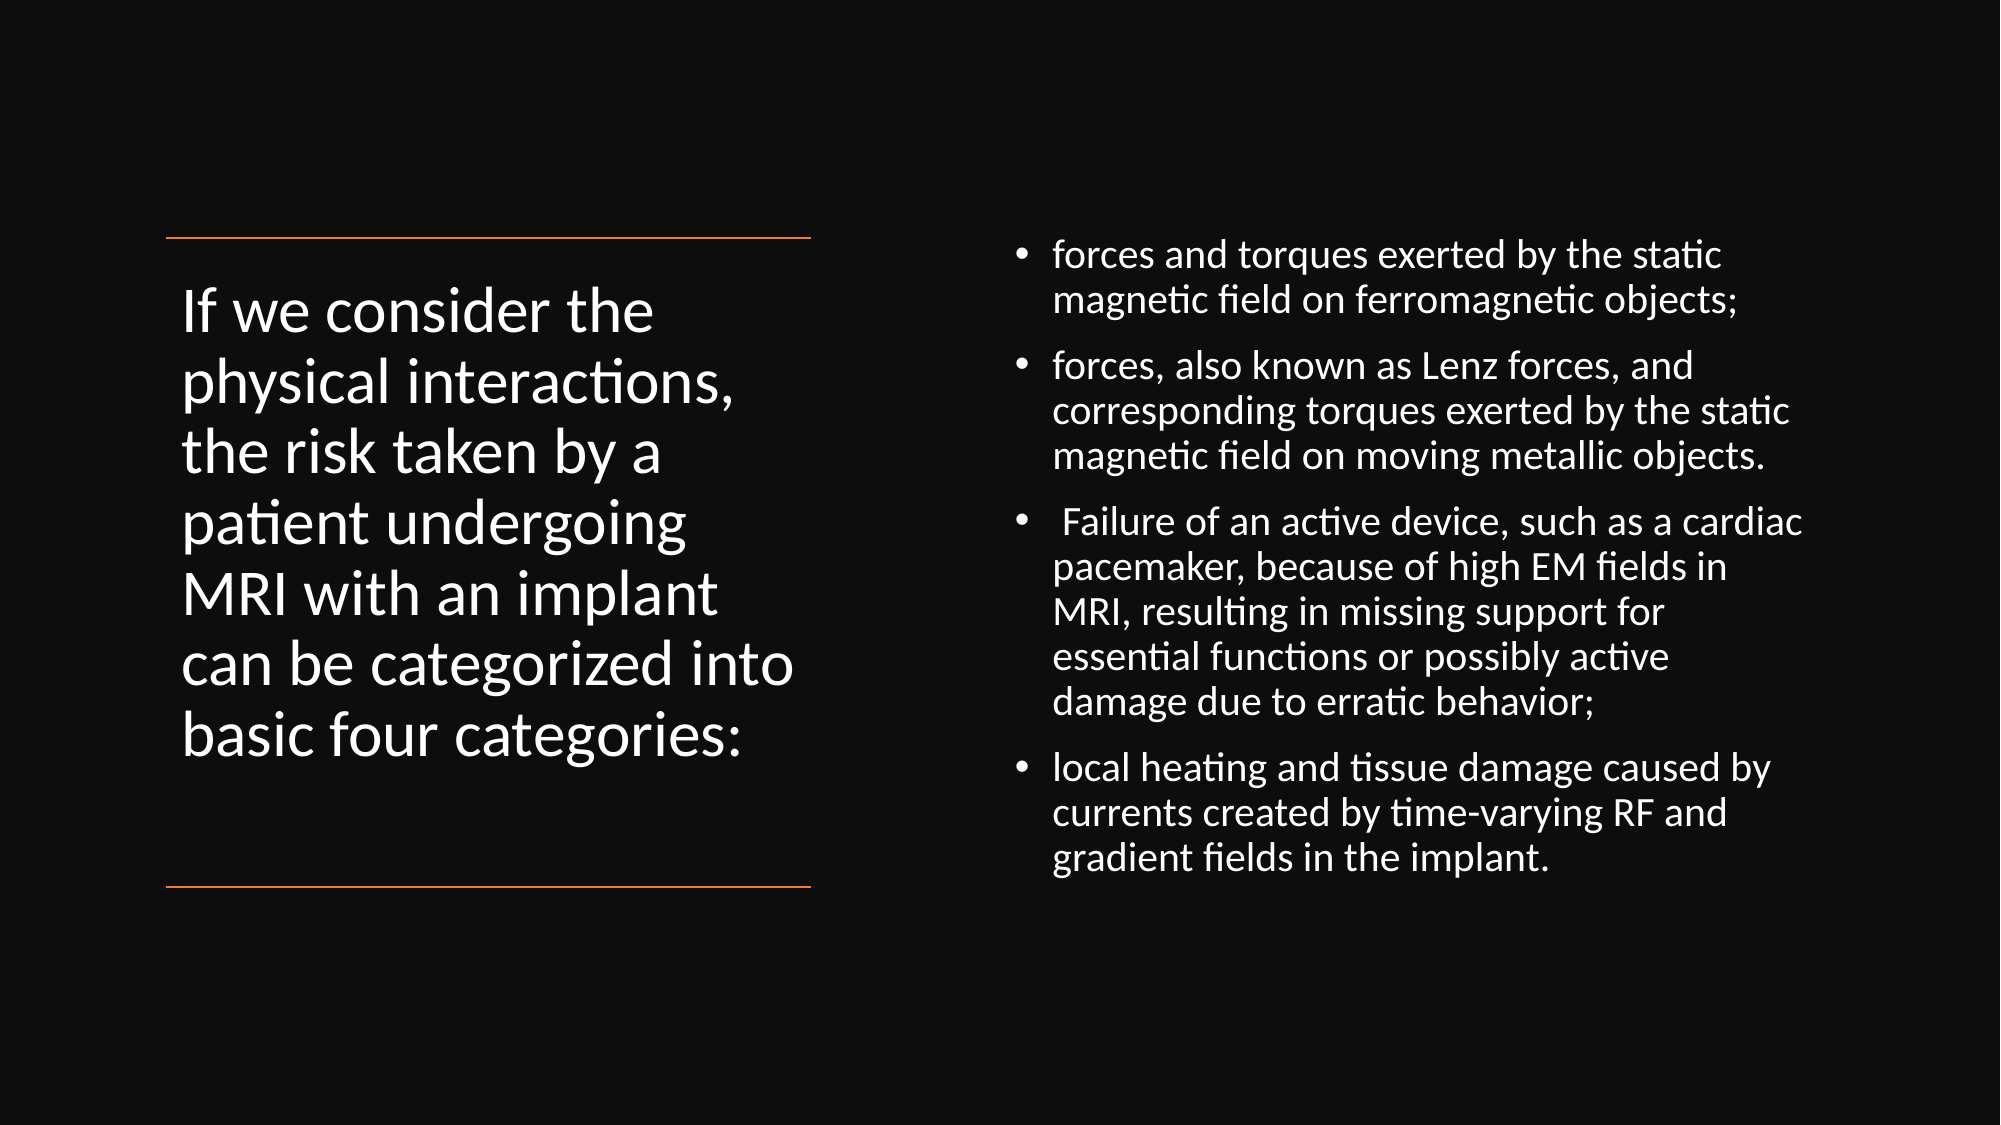

forces and torques exerted by the static magnetic field on ferromagnetic objects;
forces, also known as Lenz forces, and corresponding torques exerted by the static magnetic field on moving metallic objects.
 Failure of an active device, such as a cardiac pacemaker, because of high EM fields in MRI, resulting in missing support for essential functions or possibly active damage due to erratic behavior;
local heating and tissue damage caused by currents created by time-varying RF and gradient fields in the implant.
# If we consider the physical interactions, the risk taken by a patient undergoing MRI with an implant can be categorized into basic four categories: